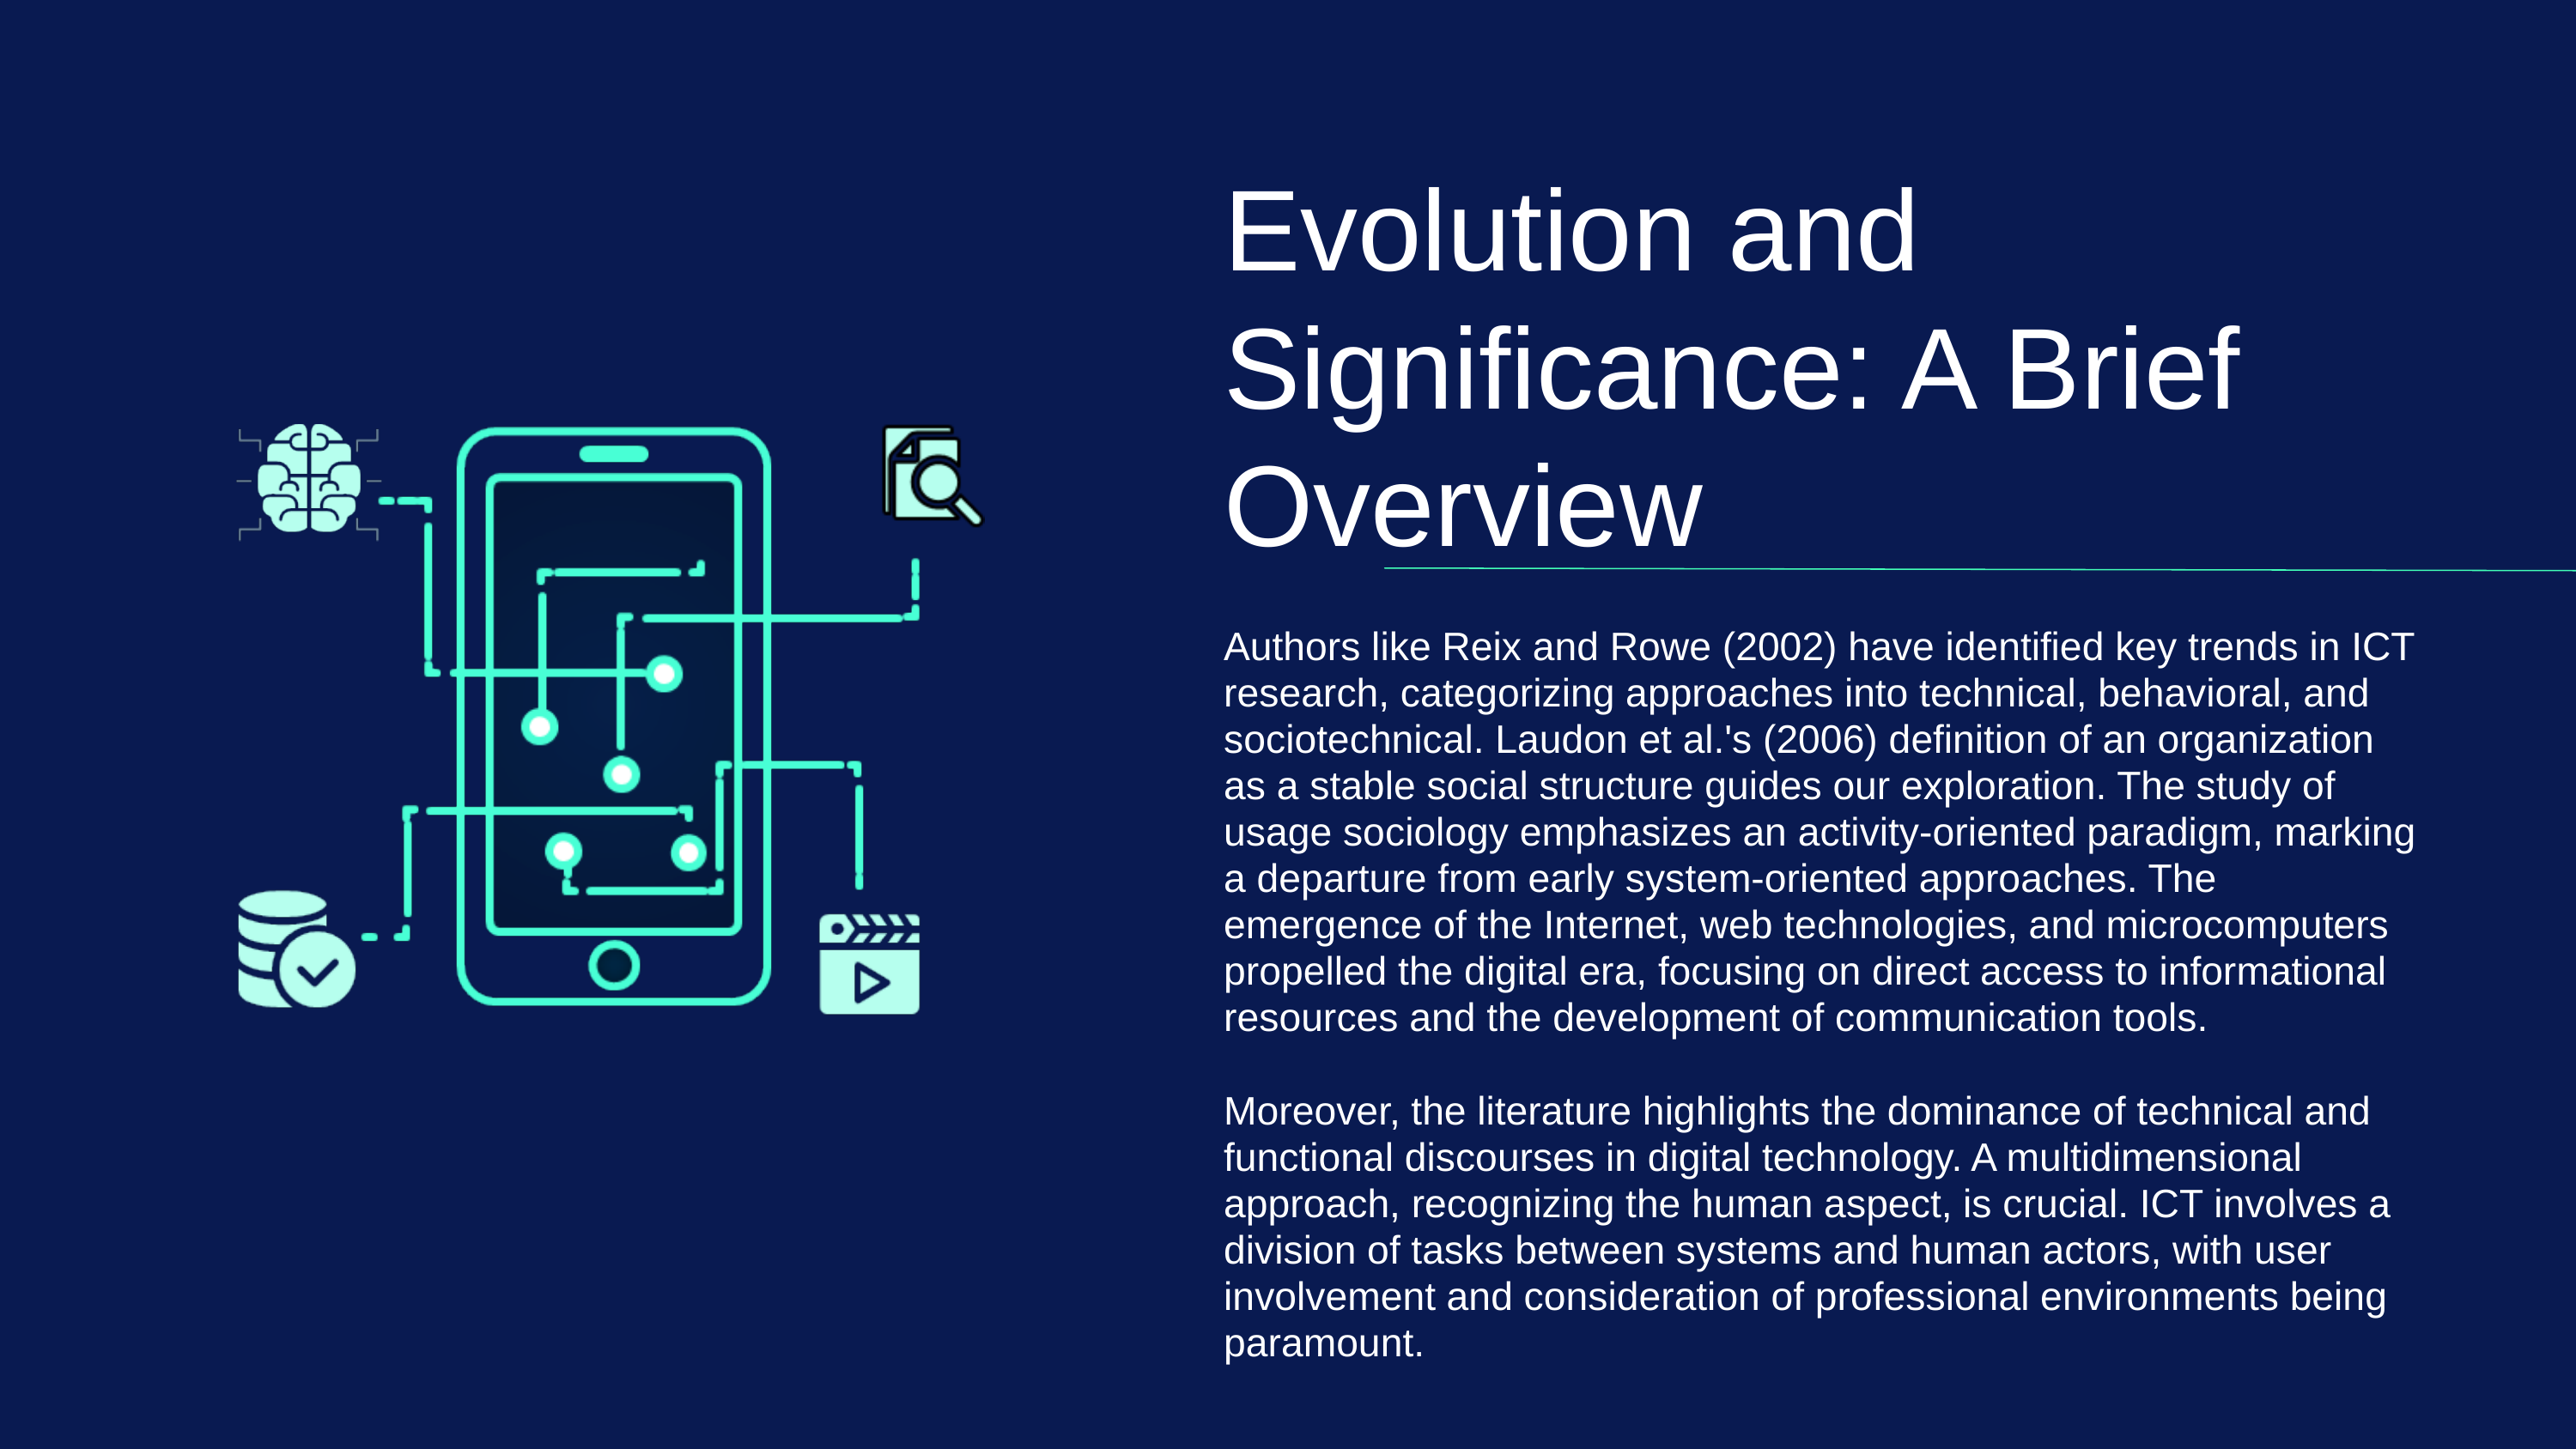

Evolution and Significance: A Brief Overview

Authors like Reix and Rowe (2002) have identified key trends in ICT research, categorizing approaches into technical, behavioral, and sociotechnical. Laudon et al.'s (2006) definition of an organization as a stable social structure guides our exploration. The study of usage sociology emphasizes an activity-oriented paradigm, marking a departure from early system-oriented approaches. The emergence of the Internet, web technologies, and microcomputers propelled the digital era, focusing on direct access to informational resources and the development of communication tools.

Moreover, the literature highlights the dominance of technical and functional discourses in digital technology. A multidimensional approach, recognizing the human aspect, is crucial. ICT involves a division of tasks between systems and human actors, with user involvement and consideration of professional environments being paramount.